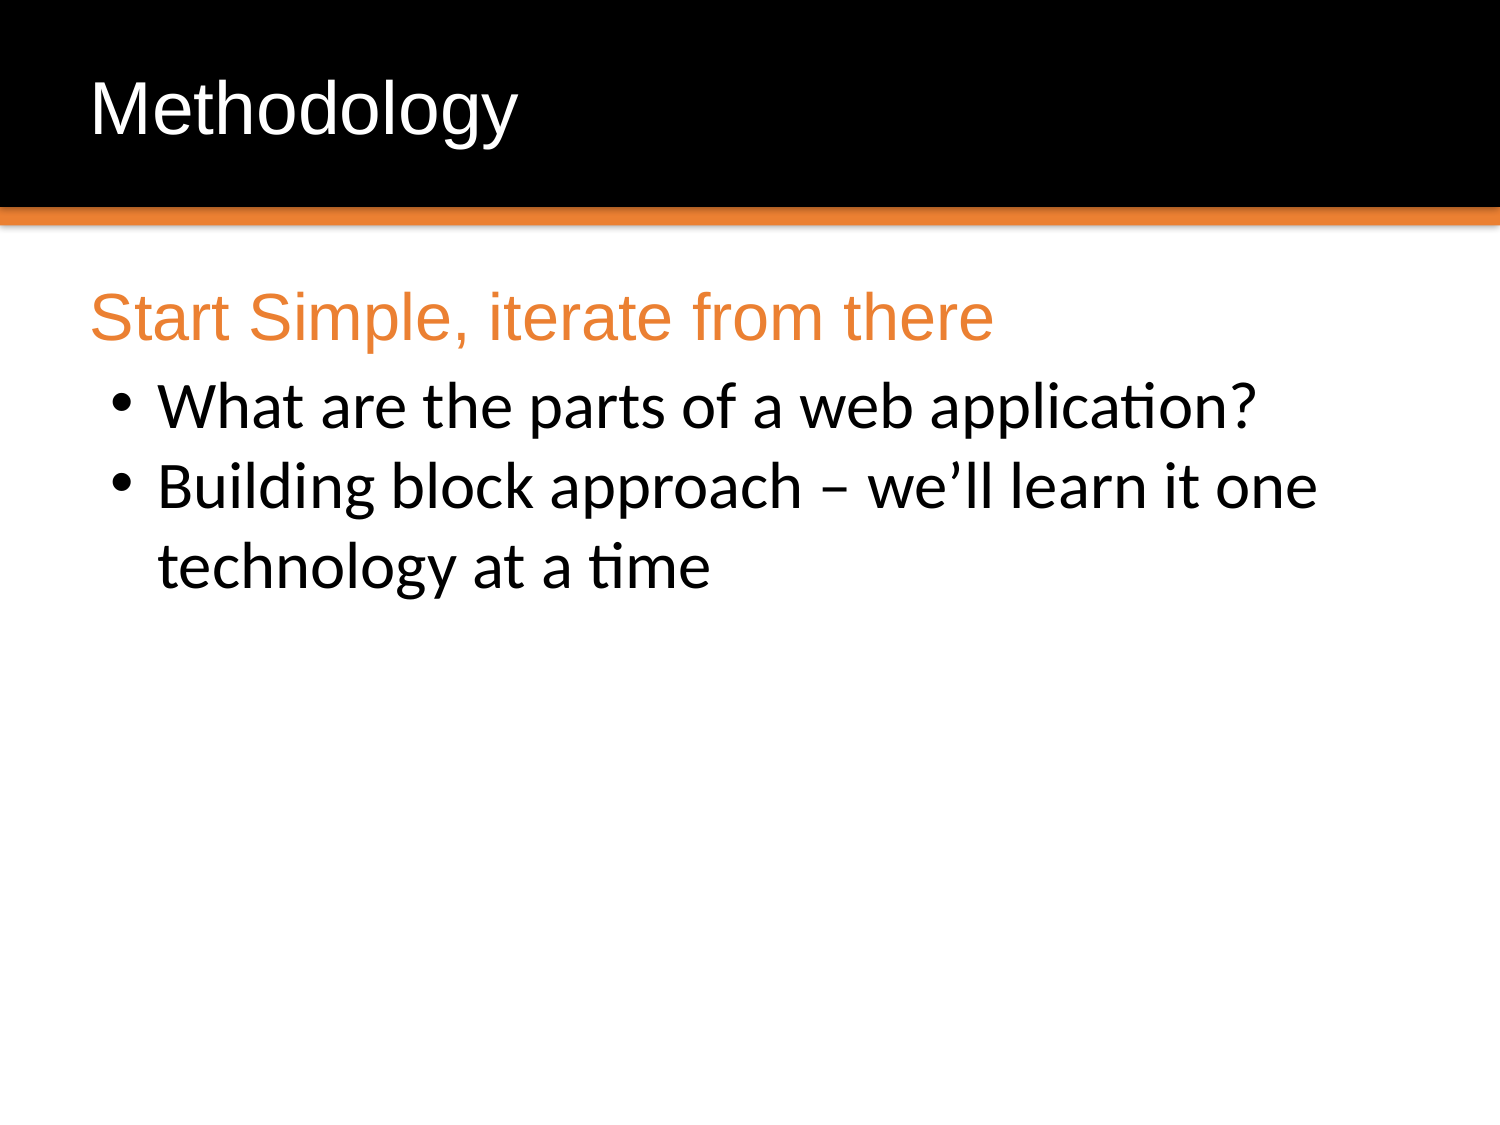

# Methodology
Start Simple, iterate from there
What are the parts of a web application?
Building block approach – we’ll learn it one technology at a time